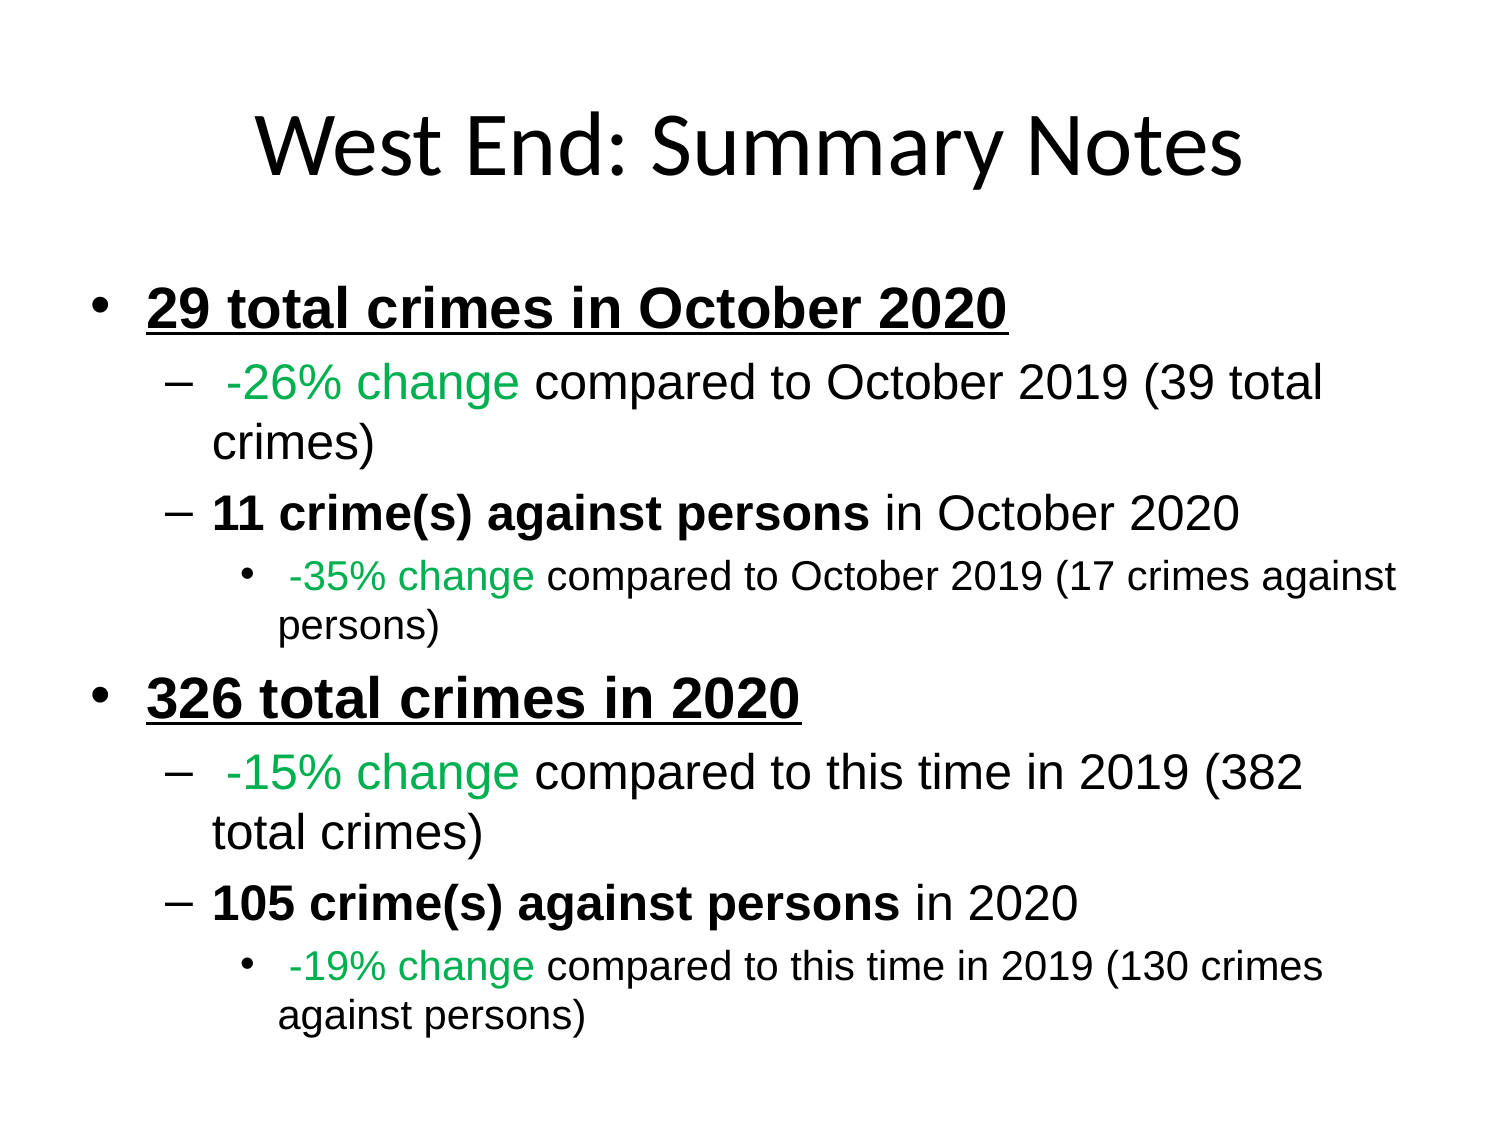

# West End: Summary Notes
29 total crimes in October 2020
 -26% change compared to October 2019 (39 total crimes)
11 crime(s) against persons in October 2020
 -35% change compared to October 2019 (17 crimes against persons)
326 total crimes in 2020
 -15% change compared to this time in 2019 (382 total crimes)
105 crime(s) against persons in 2020
 -19% change compared to this time in 2019 (130 crimes against persons)